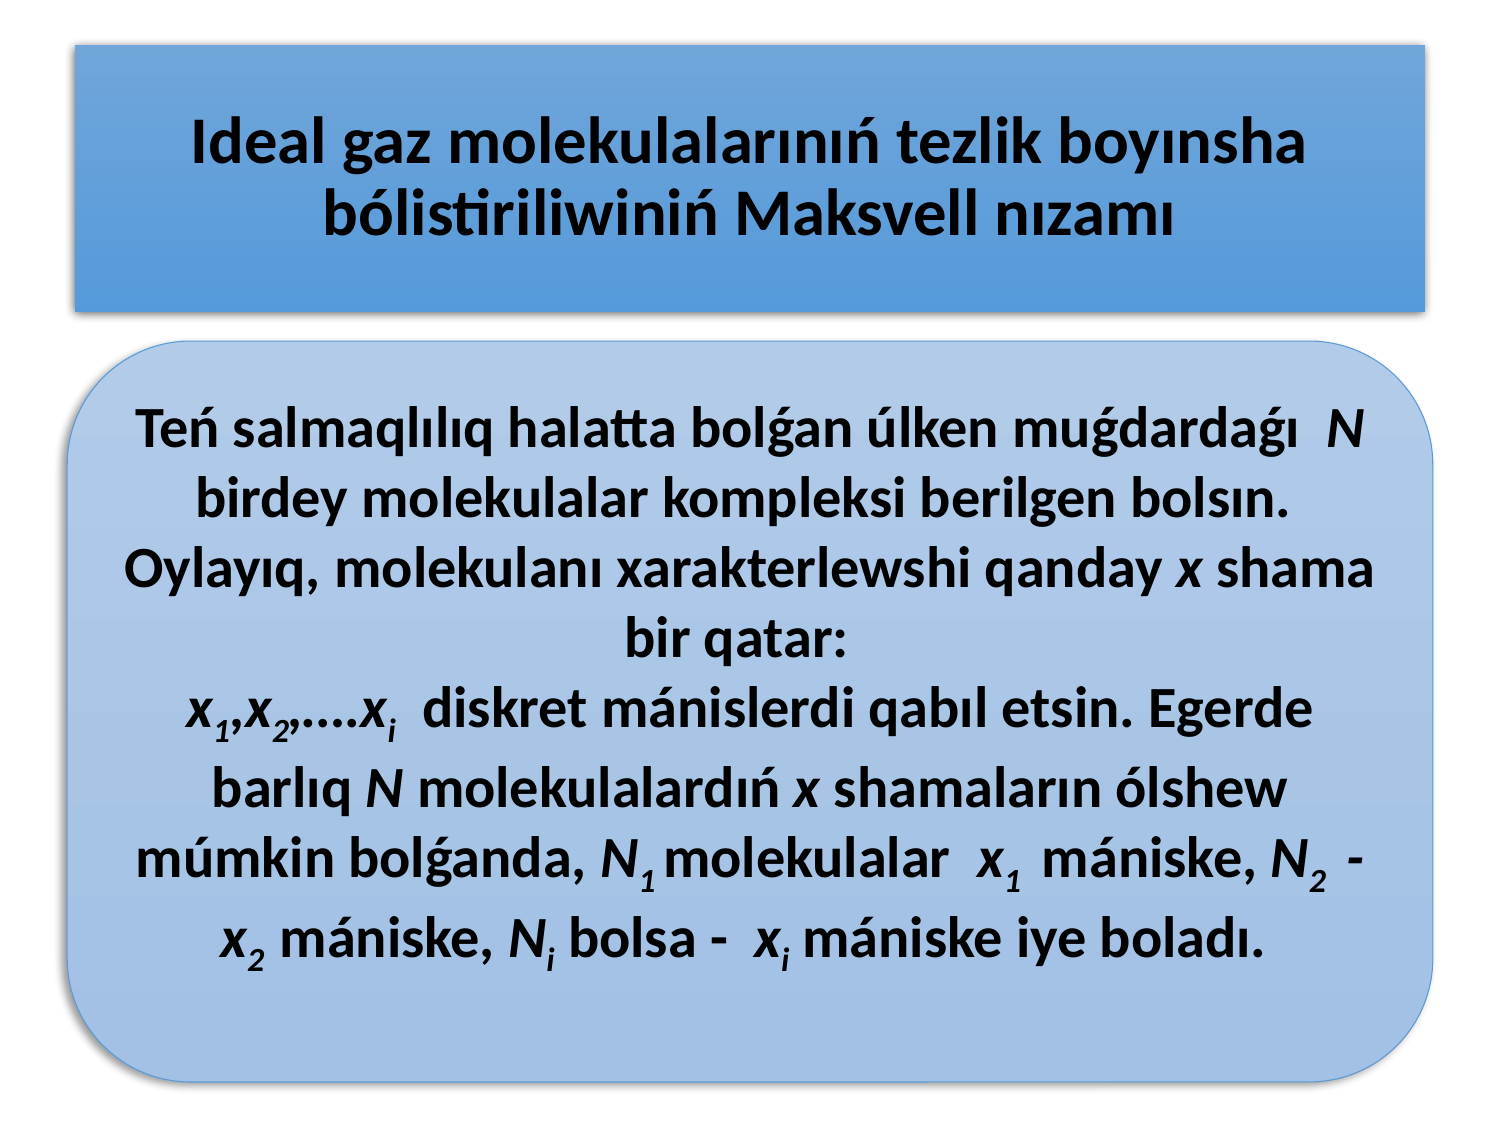

# Ideal gaz molekulalarınıń tezlik boyınsha bólistiriliwiniń Maksvell nızamı

Teń salmaqlılıq halatta bolǵan úlken muǵdardaǵı  N birdey molekulalar kompleksi berilgen bolsın.  Oylayıq, molekulanı xarakterlewshi qanday x shama bir qatar:
x1,x2,….xi  diskret mánislerdi qabıl etsin. Egerde barlıq N molekulalardıń х shamaların ólshew múmkin bolǵanda, N1 molekulalar  x1  mániske, N2  - x2  mániske, Ni bolsa -  xi mániske iye boladı.